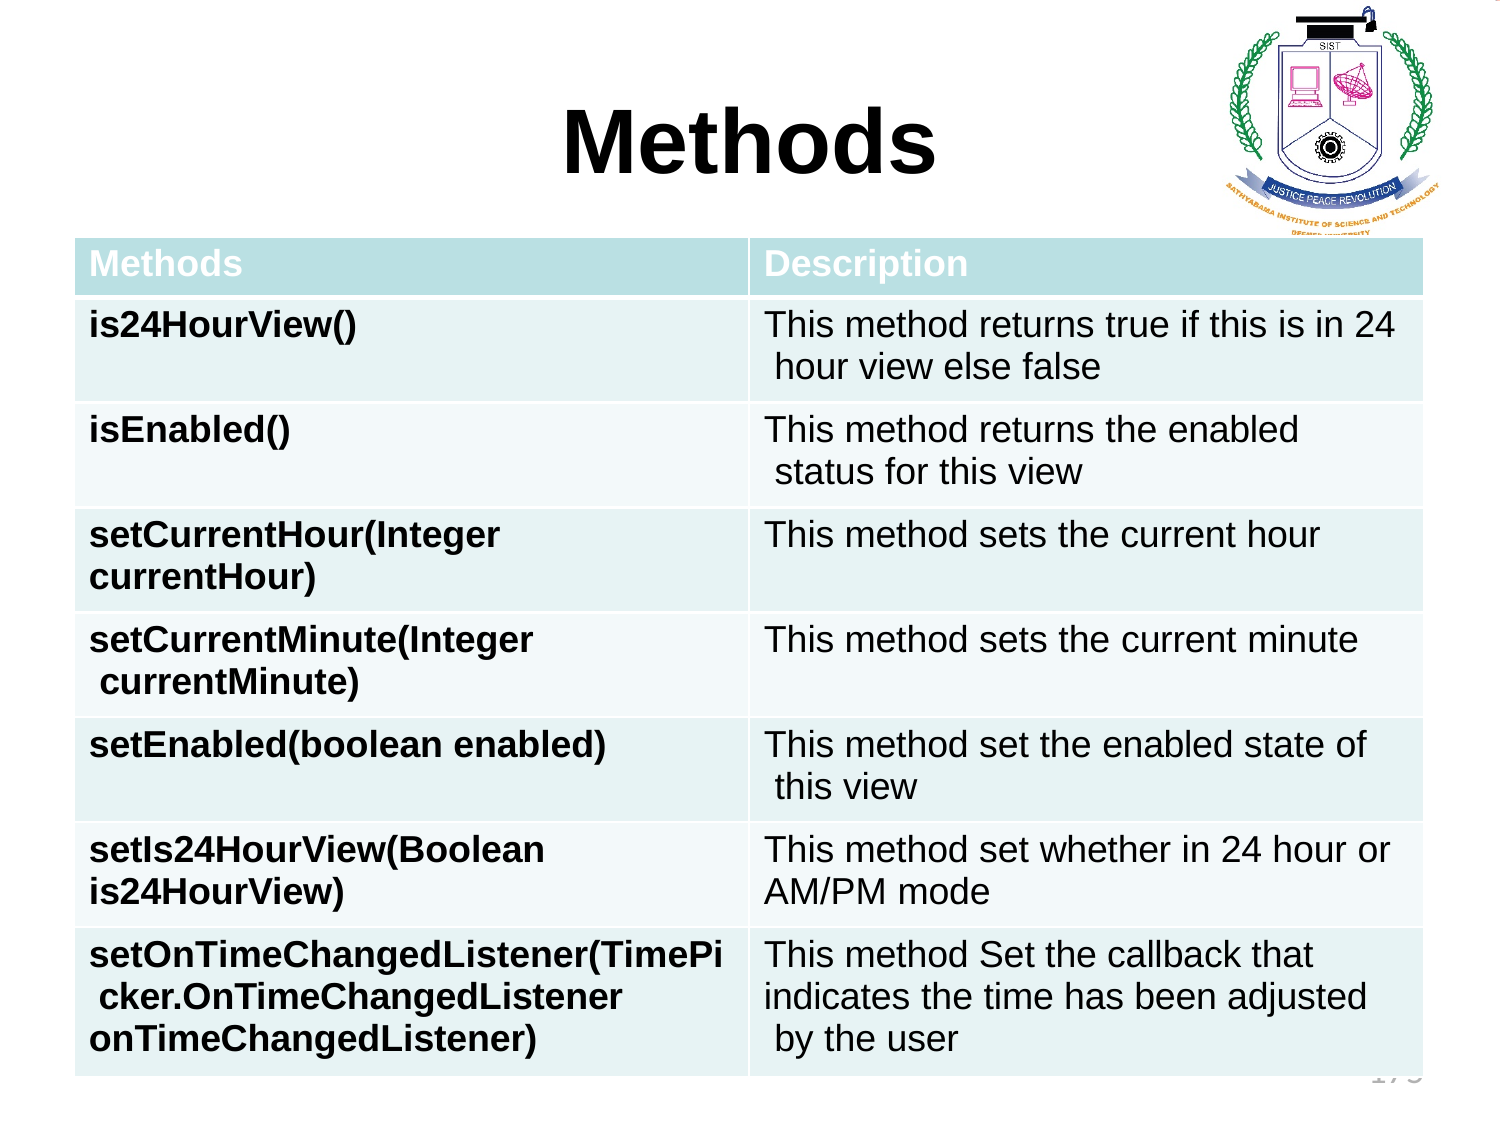

# Methods
| Methods | Description |
| --- | --- |
| is24HourView() | This method returns true if this is in 24 hour view else false |
| isEnabled() | This method returns the enabled status for this view |
| setCurrentHour(Integer currentHour) | This method sets the current hour |
| setCurrentMinute(Integer currentMinute) | This method sets the current minute |
| setEnabled(boolean enabled) | This method set the enabled state of this view |
| setIs24HourView(Boolean is24HourView) | This method set whether in 24 hour or AM/PM mode |
| setOnTimeChangedListener(TimePi cker.OnTimeChangedListener onTimeChangedListener) | This method Set the callback that indicates the time has been adjusted by the user |
175